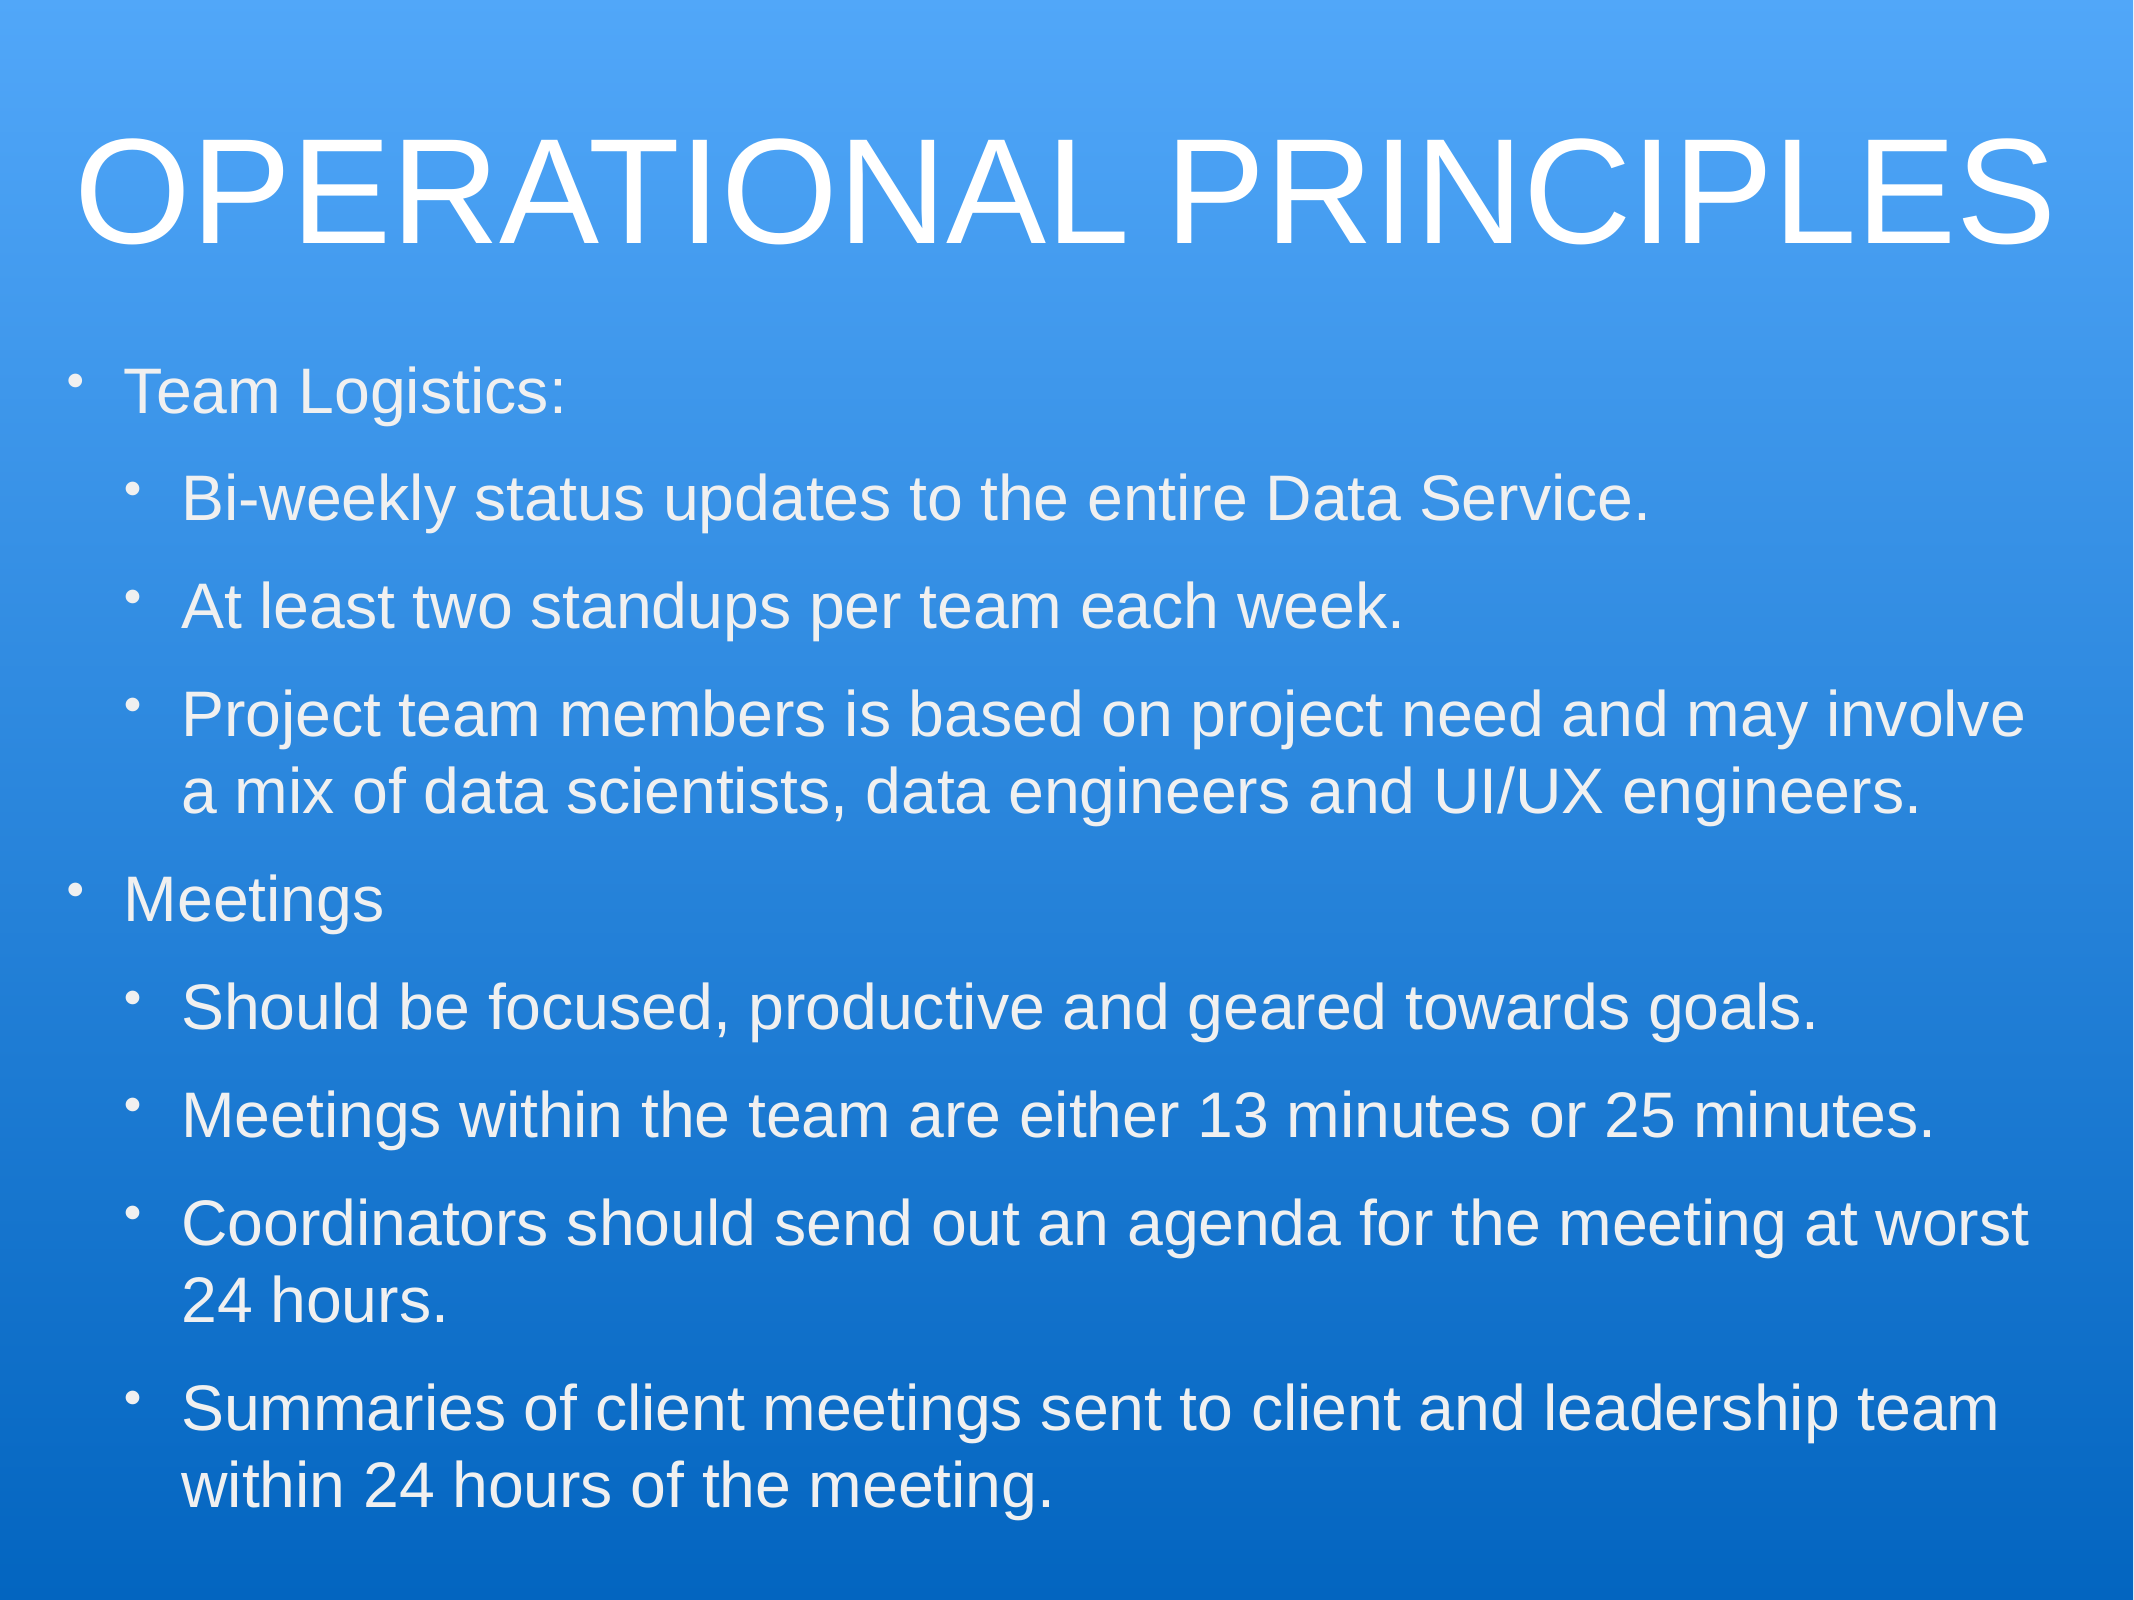

# OPERATIONAL PRINCIPLES
Team Logistics:
Bi-weekly status updates to the entire Data Service.
At least two standups per team each week.
Project team members is based on project need and may involve a mix of data scientists, data engineers and UI/UX engineers.
Meetings
Should be focused, productive and geared towards goals.
Meetings within the team are either 13 minutes or 25 minutes.
Coordinators should send out an agenda for the meeting at worst 24 hours.
Summaries of client meetings sent to client and leadership team within 24 hours of the meeting.